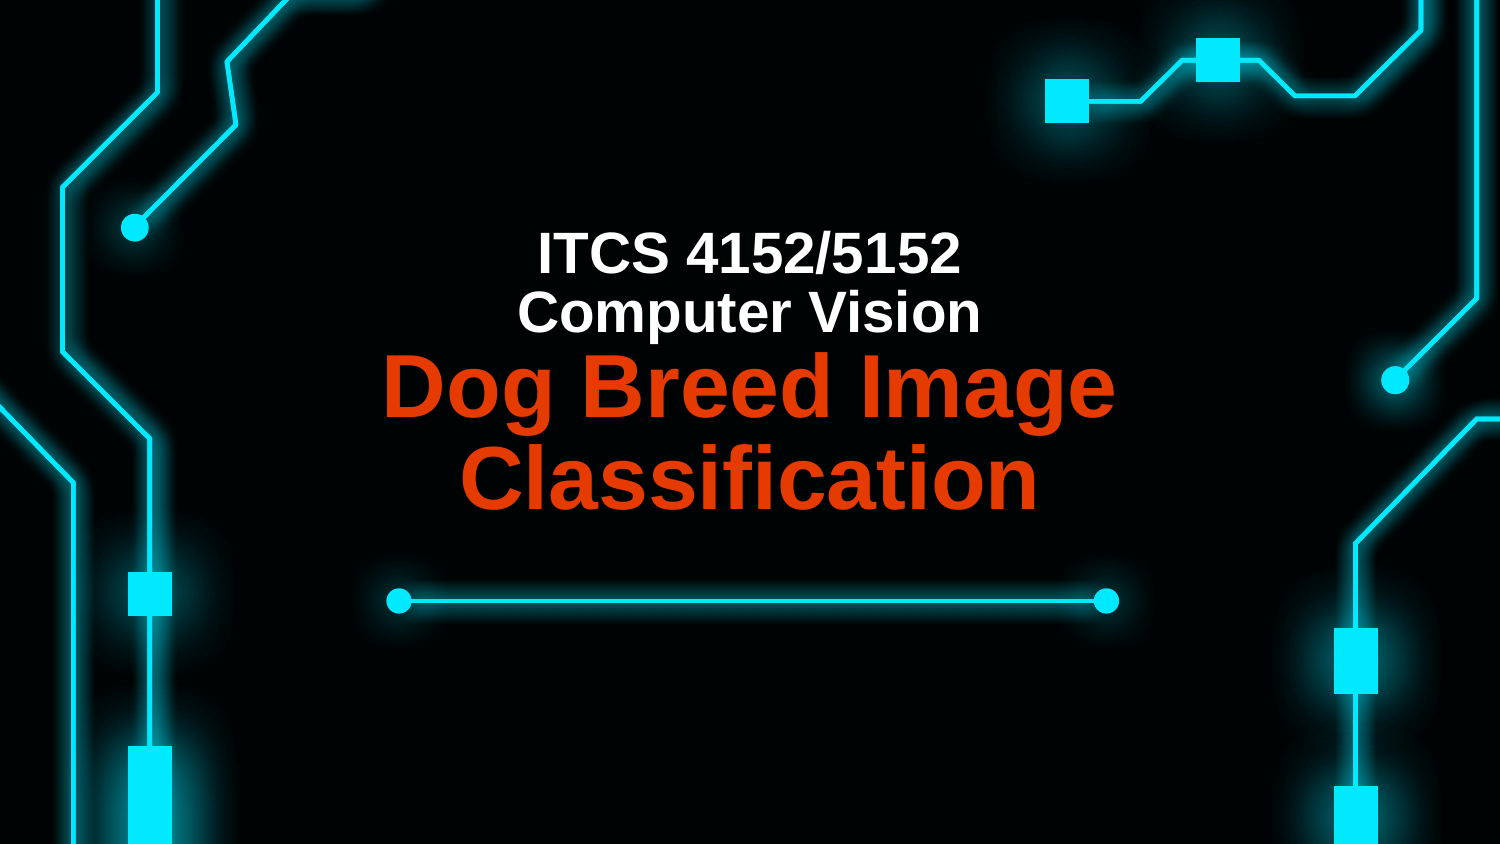

# ITCS 4152/5152
Computer Vision
Dog Breed Image Classification